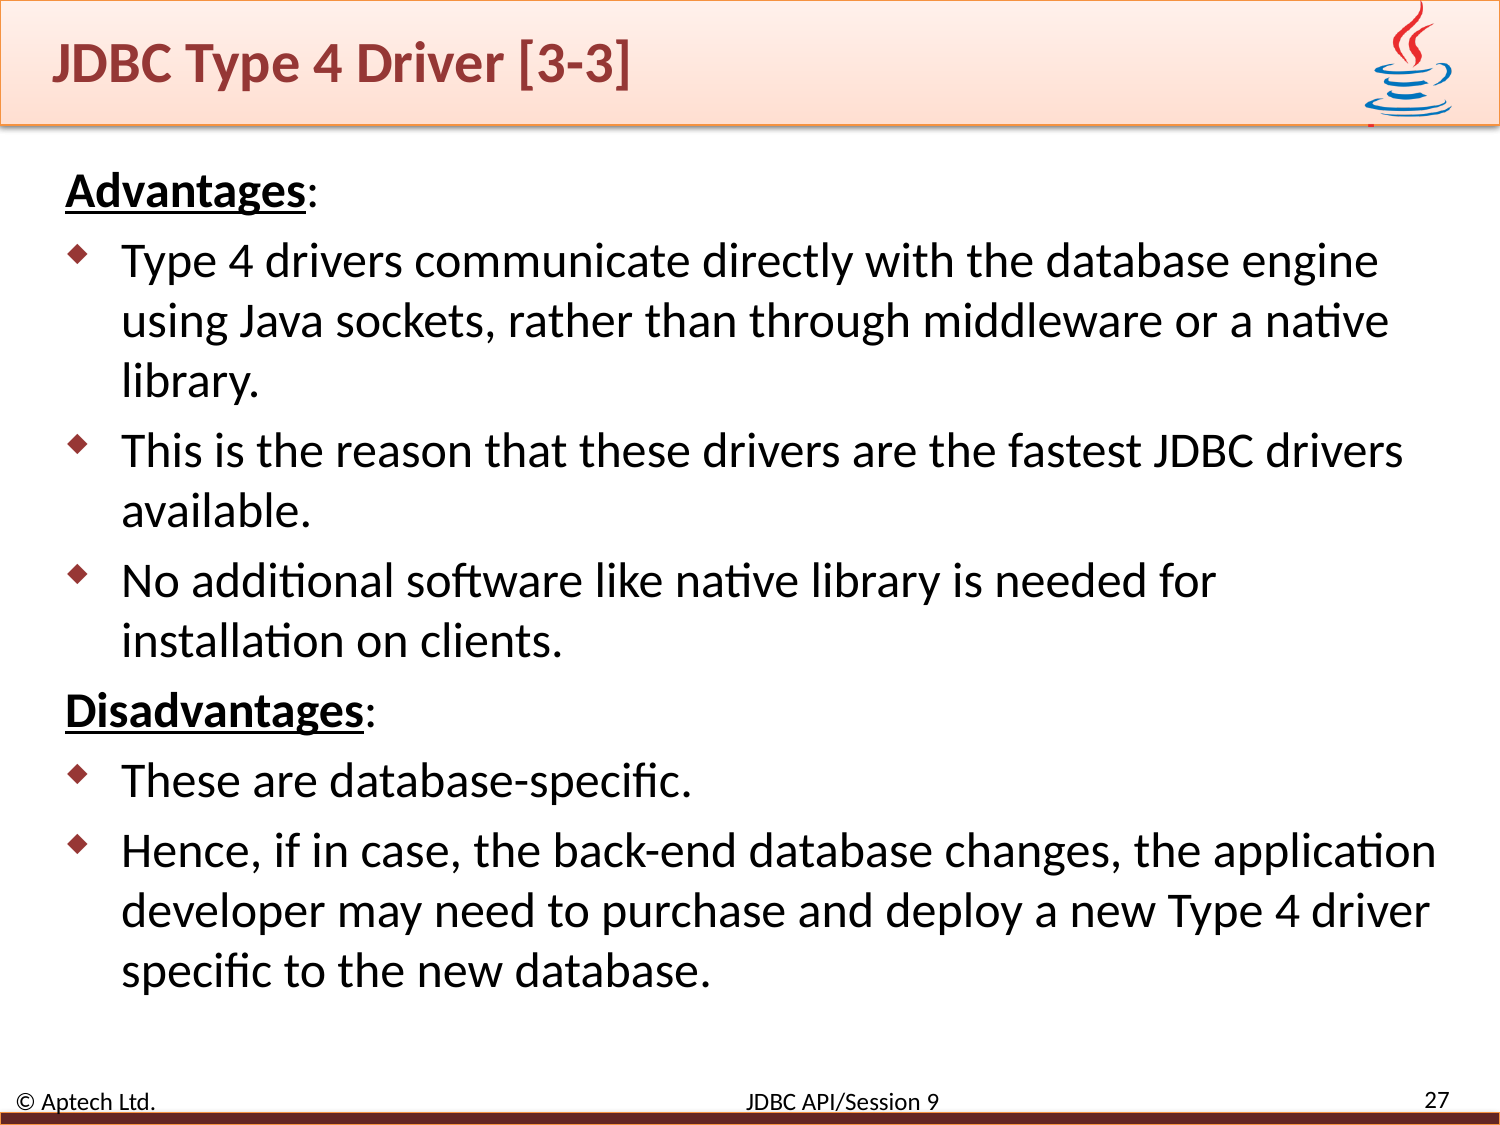

# JDBC Type 4 Driver [3-3]
Advantages:
Type 4 drivers communicate directly with the database engine using Java sockets, rather than through middleware or a native library.
This is the reason that these drivers are the fastest JDBC drivers available.
No additional software like native library is needed for installation on clients.
Disadvantages:
These are database-specific.
Hence, if in case, the back-end database changes, the application developer may need to purchase and deploy a new Type 4 driver specific to the new database.
27
© Aptech Ltd.                                                                                                       JDBC API/Session 9